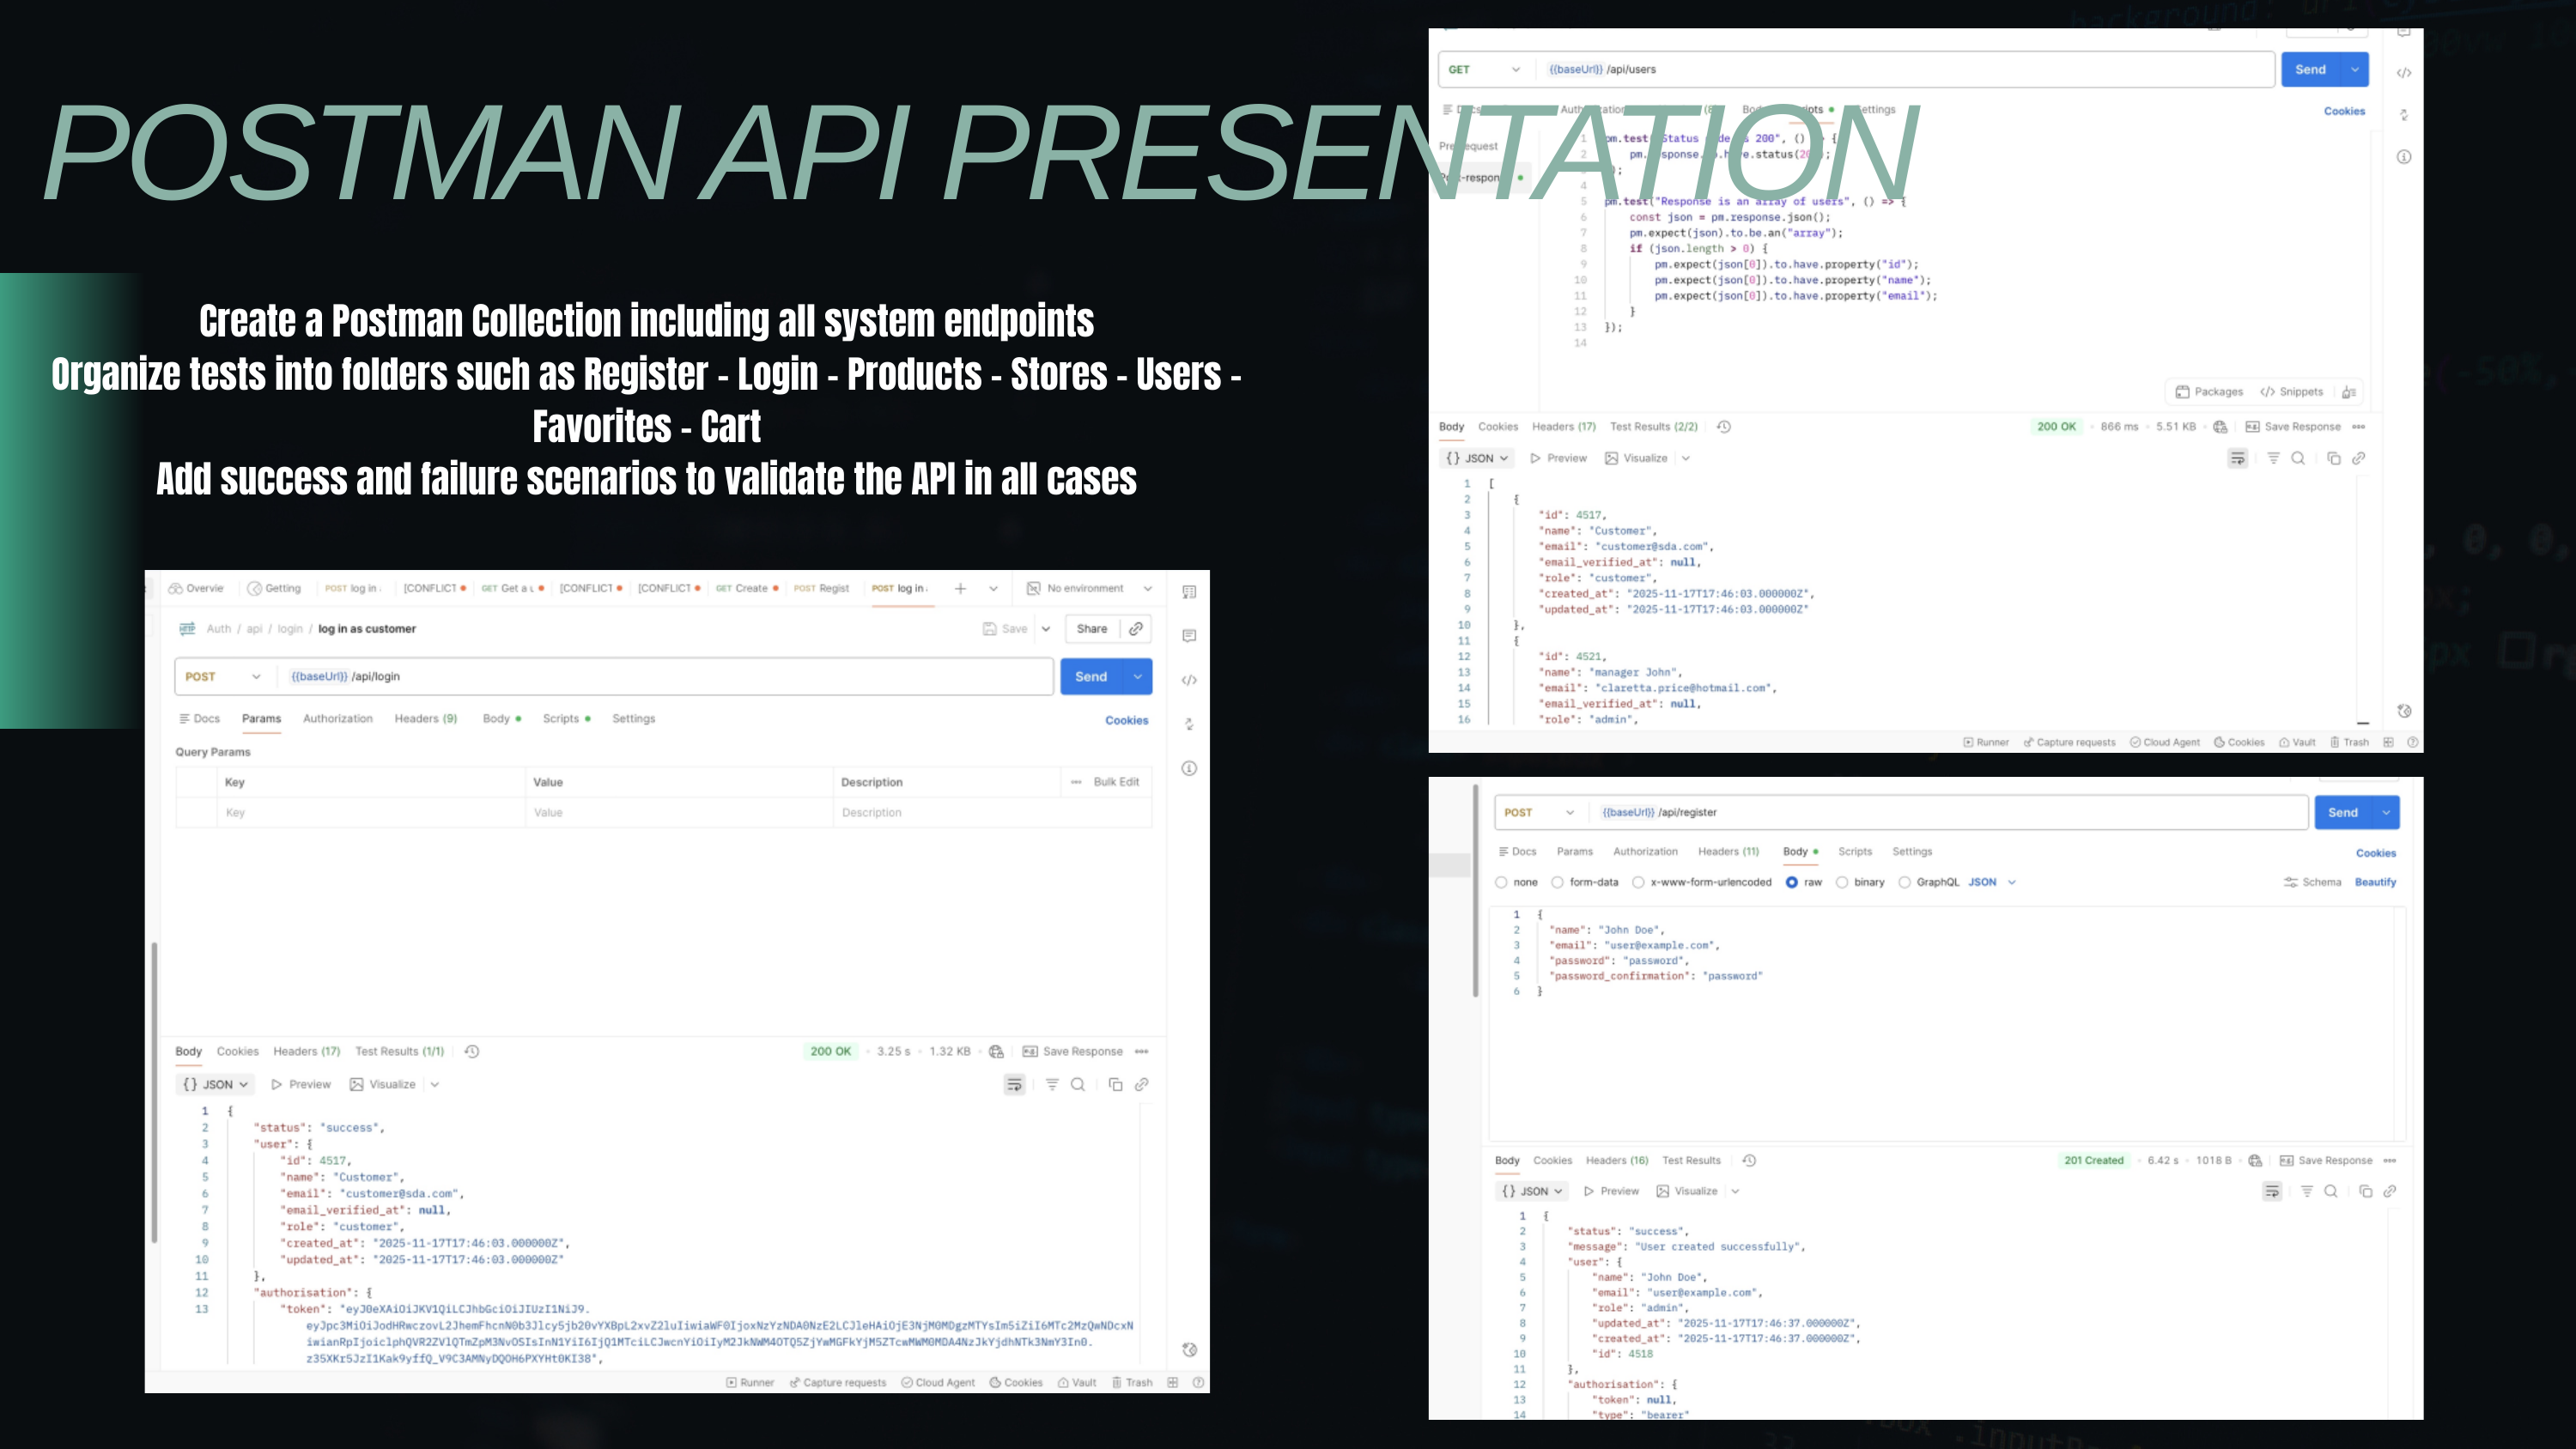

POSTMAN API PRESENTATION

Create a Postman Collection including all system endpoints
Organize tests into folders such as Register – Login – Products – Stores – Users – Favorites – Cart
Add success and failure scenarios to validate the API in all cases